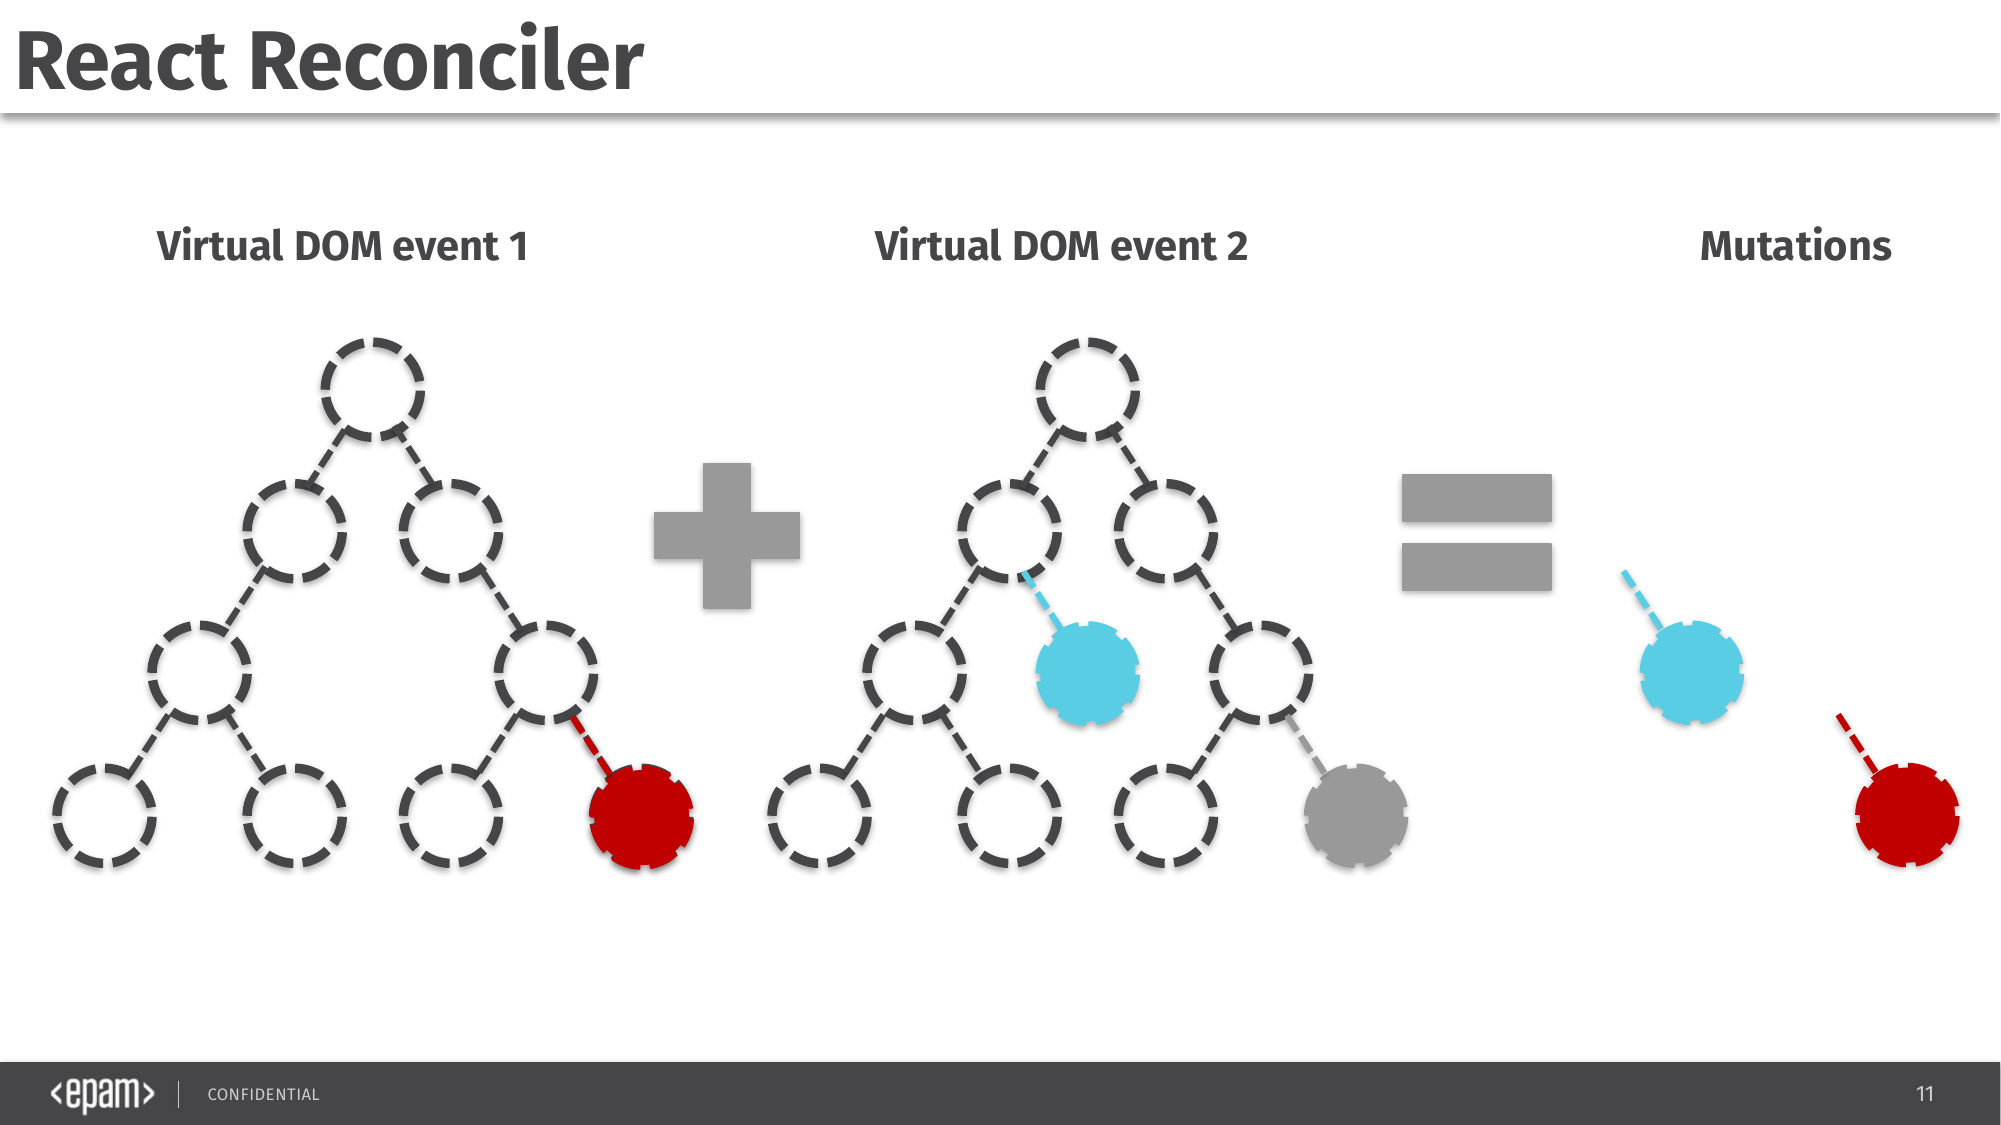

React Reconciler
Virtual DOM event 1
Virtual DOM event 2
Mutations